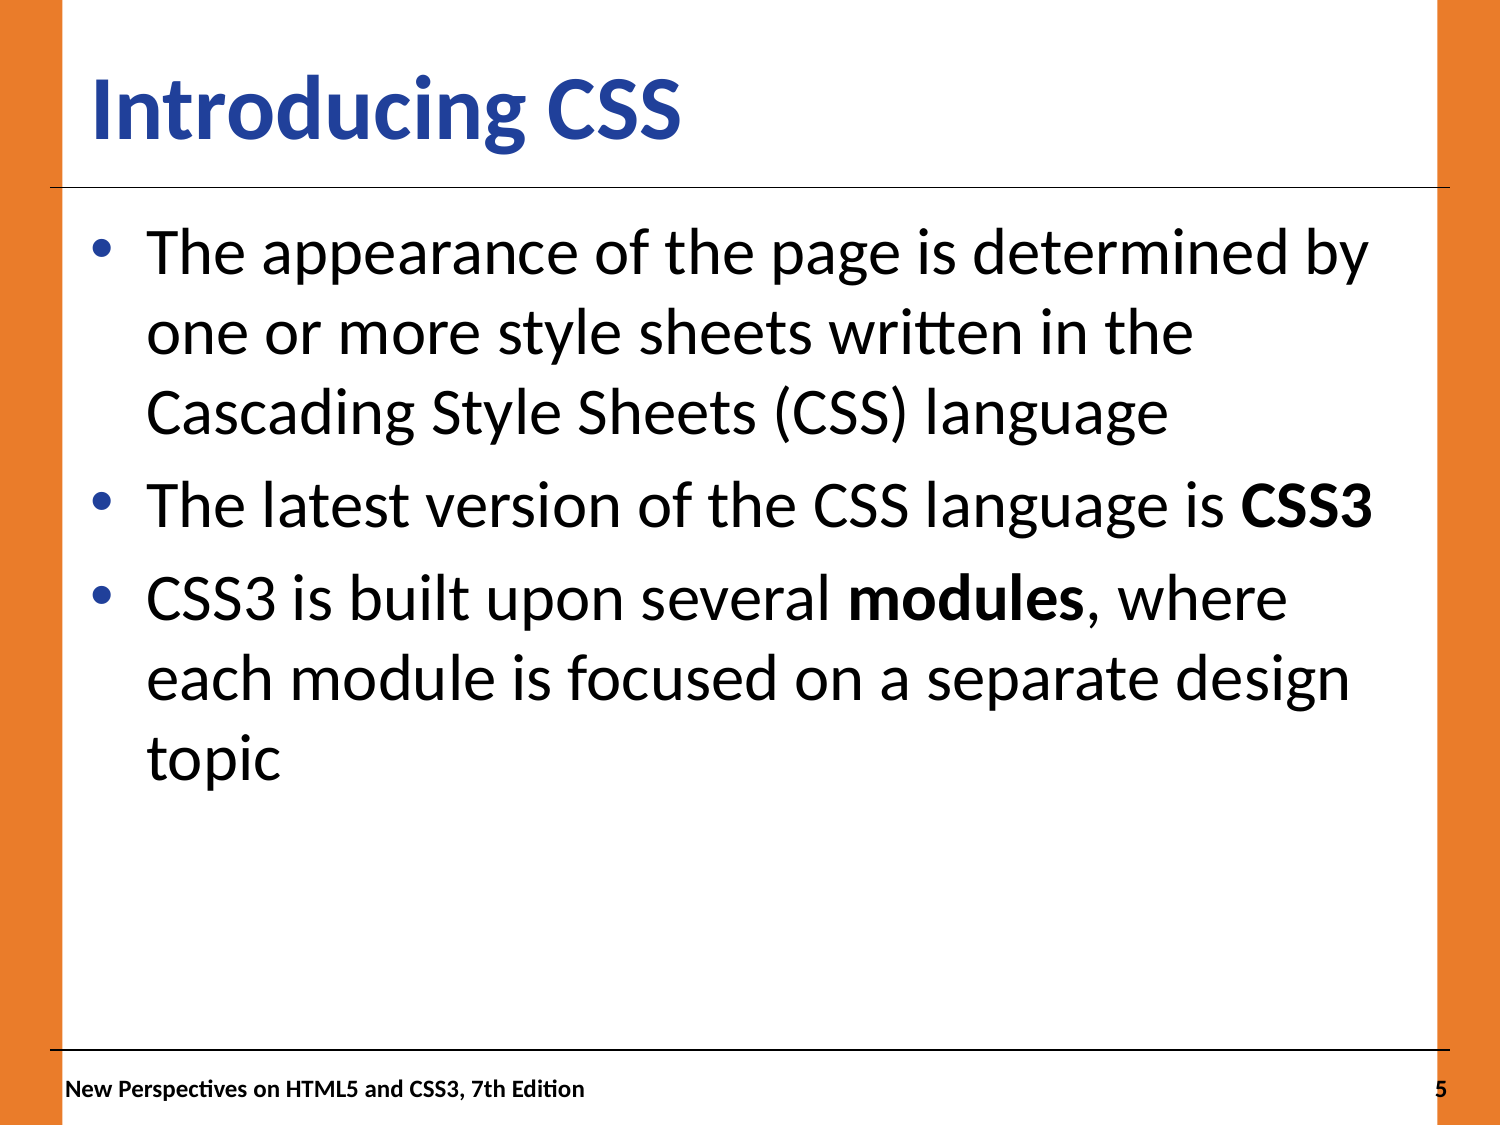

# Introducing CSS
The appearance of the page is determined by one or more style sheets written in the Cascading Style Sheets (CSS) language
The latest version of the CSS language is CSS3
CSS3 is built upon several modules, where each module is focused on a separate design topic
New Perspectives on HTML5 and CSS3, 7th Edition
5